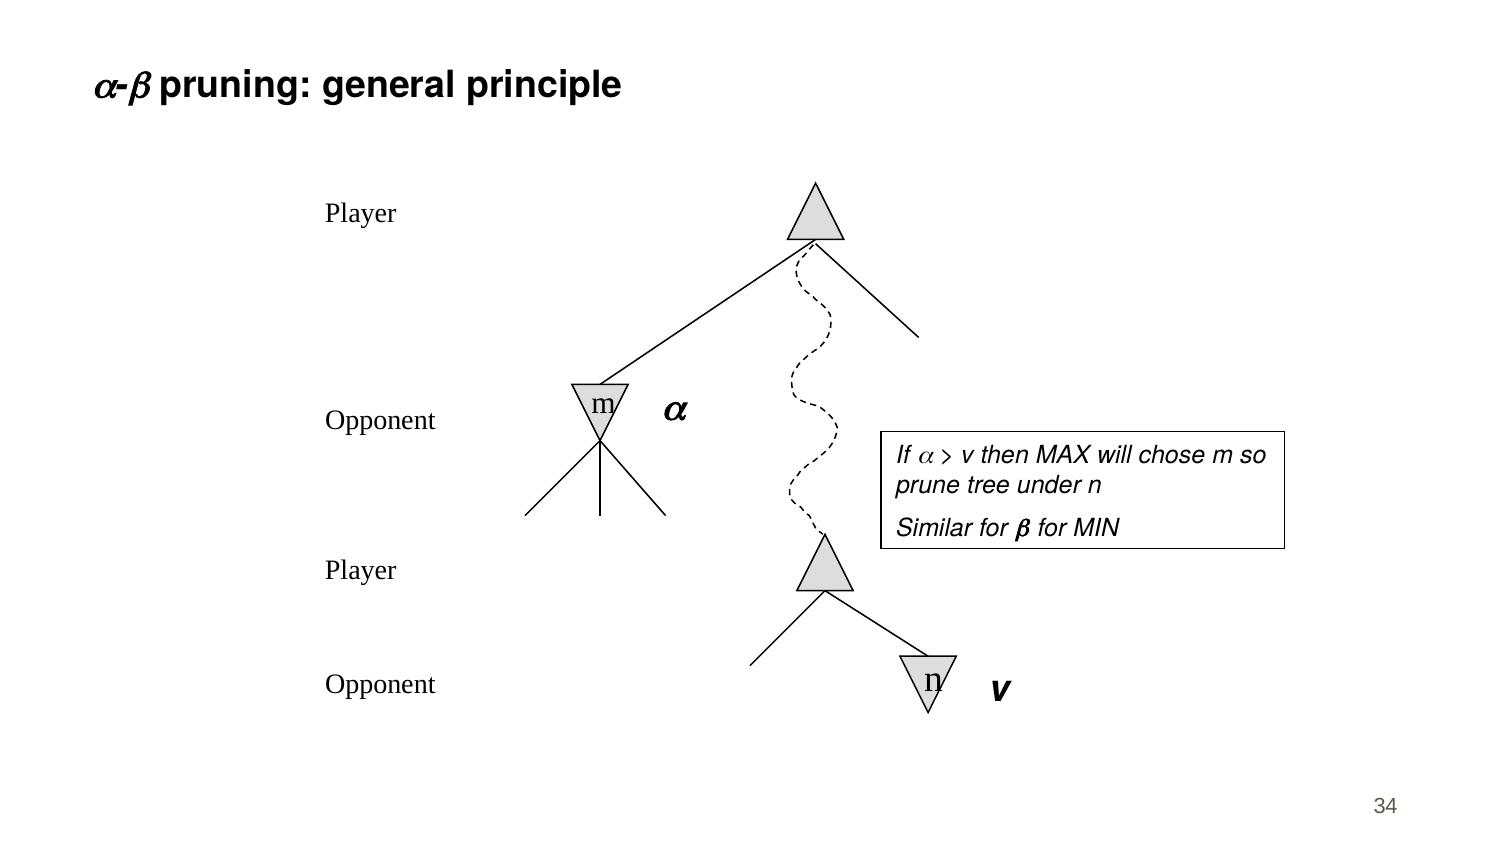

# α-β pruning: general principle

Player

m
α

Opponent
If α > v then MAX will chose m so prune tree under n
Similar for β  for MIN

Player
n

v
Opponent
34